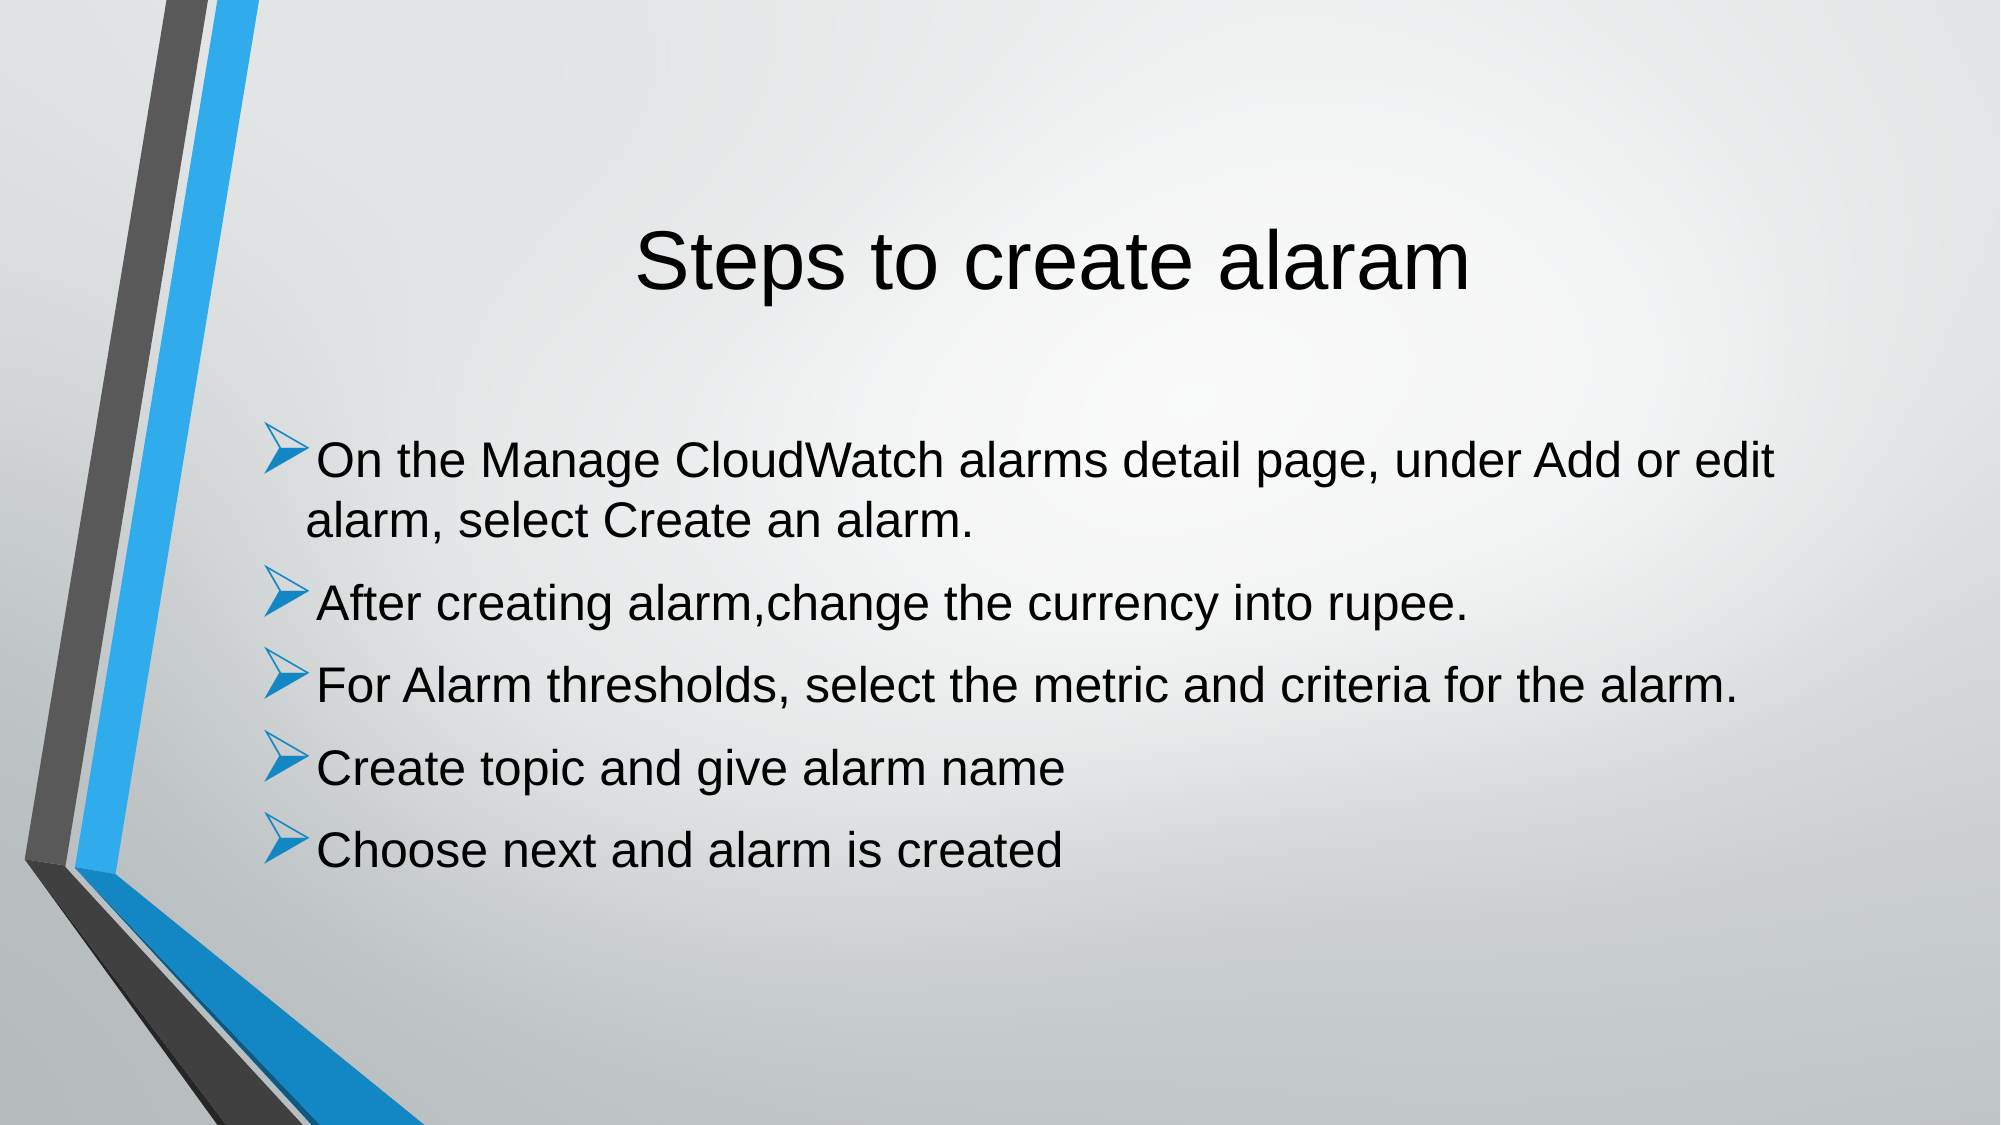

# Steps to create alaram
On the Manage CloudWatch alarms detail page, under Add or edit alarm, select Create an alarm.
After creating alarm,change the currency into rupee.
For Alarm thresholds, select the metric and criteria for the alarm.
Create topic and give alarm name
Choose next and alarm is created